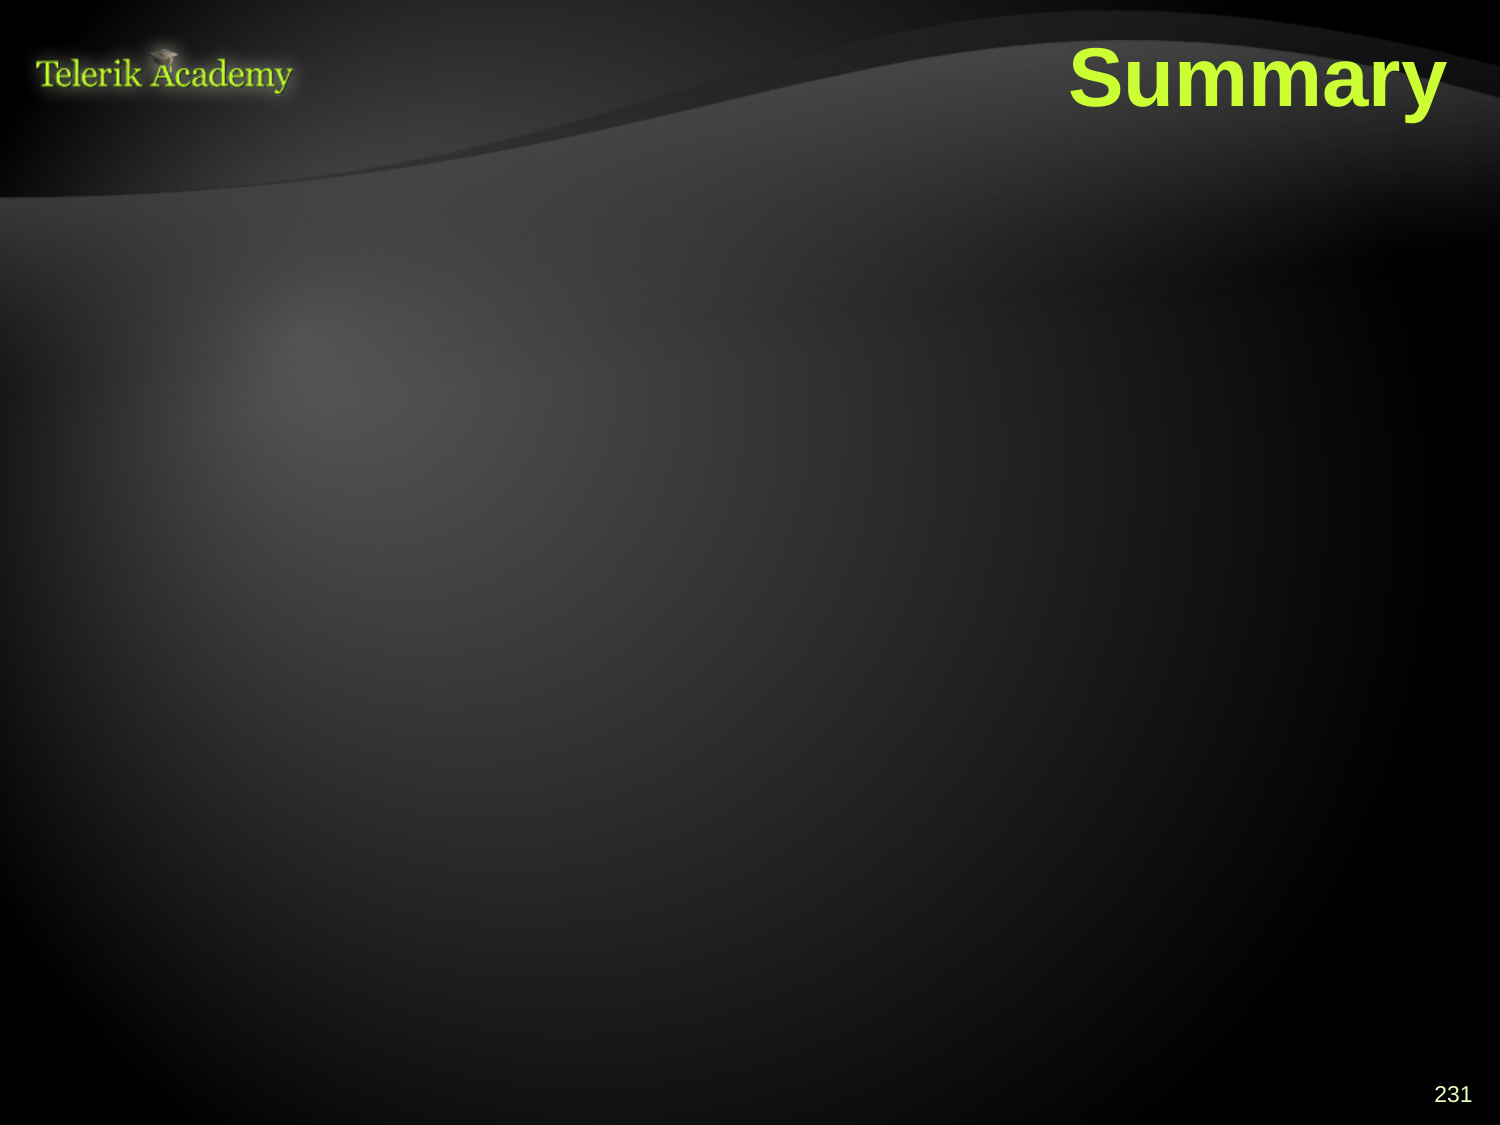

# Summary
Comparison and logical operators are used to compose logical conditions
The conditional statements if and if-else provide conditional execution of blocks of code
Constantly used in computer programming
Conditional statements can be nested
The switch statement easily and elegantly checks an expression for a sequence of values
231